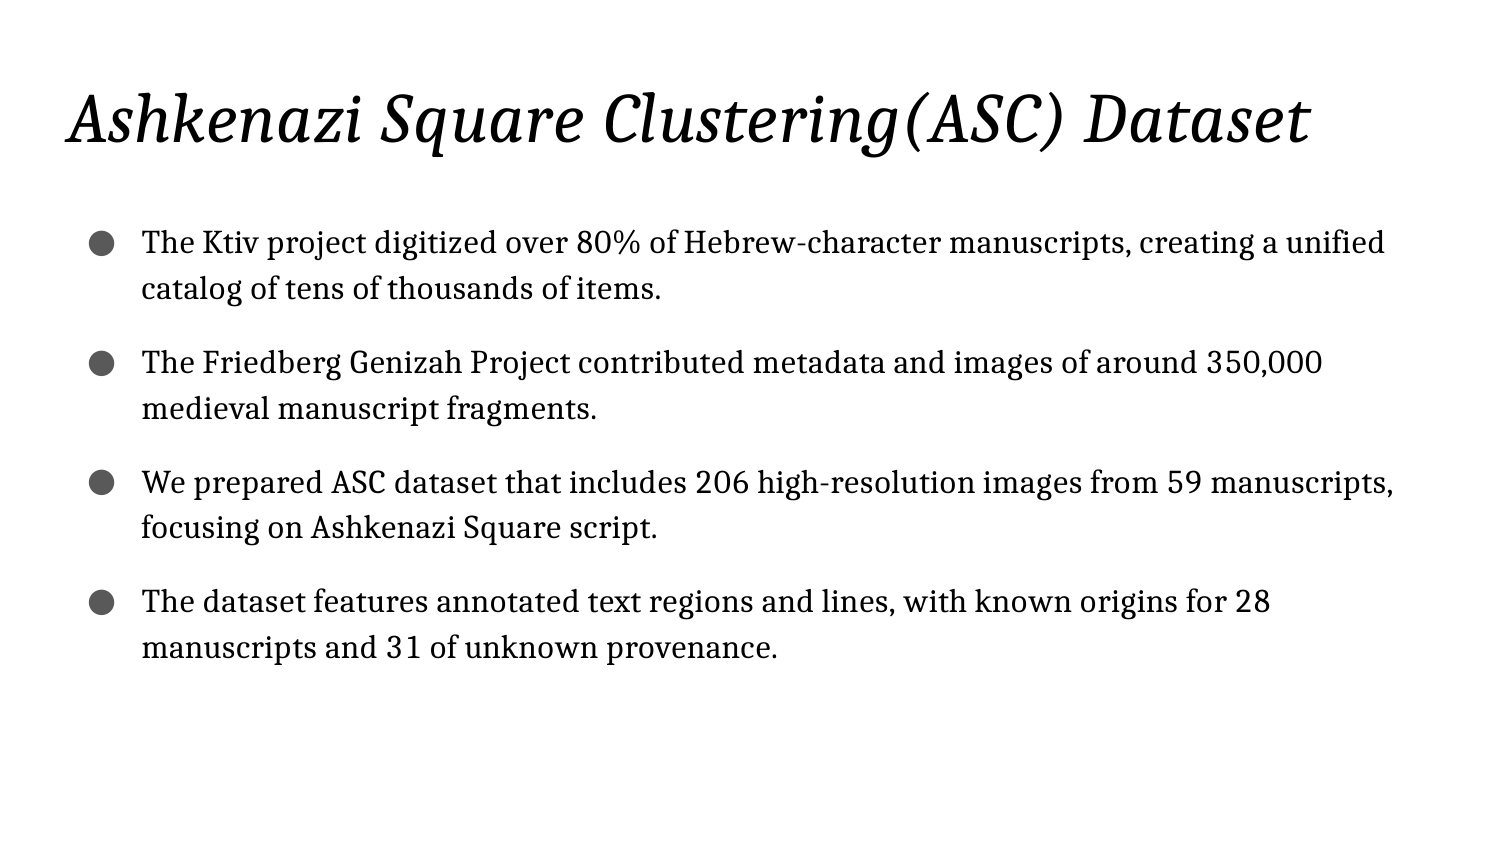

# Ashkenazi Square Clustering(ASC) Dataset
The Ktiv project digitized over 80% of Hebrew-character manuscripts, creating a unified catalog of tens of thousands of items.

The Friedberg Genizah Project contributed metadata and images of around 350,000 medieval manuscript fragments.

We prepared ASC dataset that includes 206 high-resolution images from 59 manuscripts, focusing on Ashkenazi Square script.

The dataset features annotated text regions and lines, with known origins for 28 manuscripts and 31 of unknown provenance.